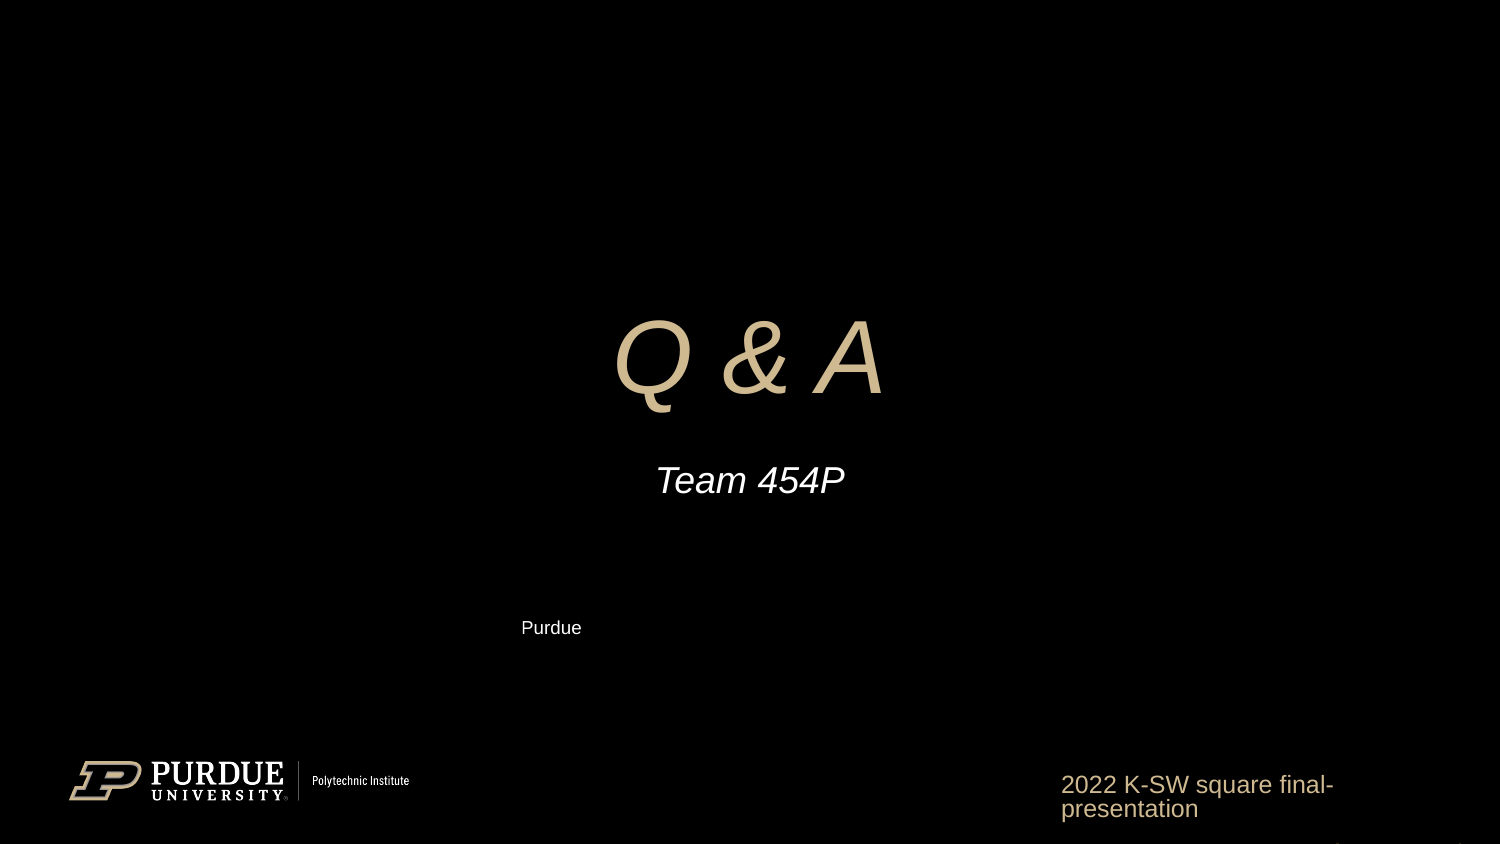

# Q & A
Team 454P

52
2022 K-SW square final-presentation